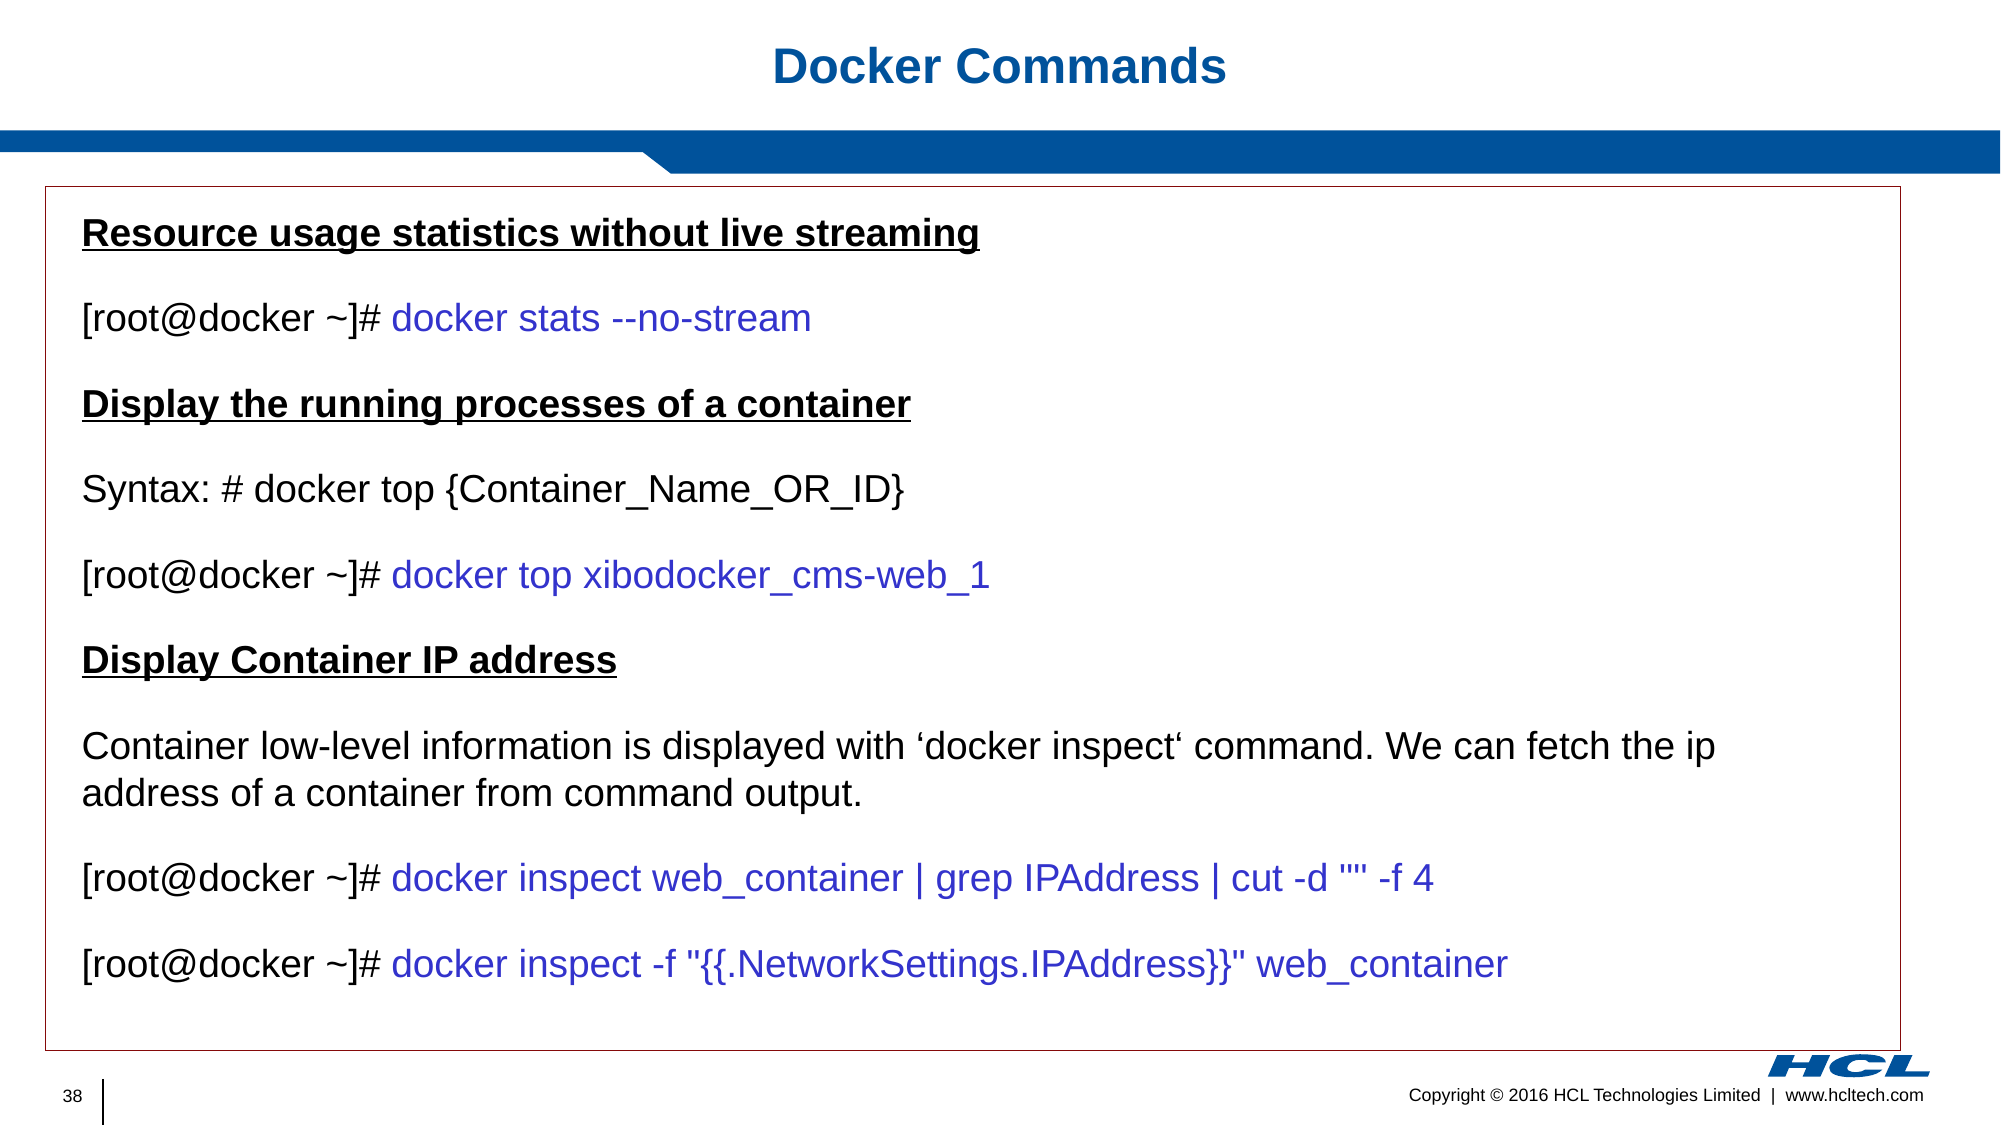

# Docker Commands

Resource usage statistics without live streaming
[root@docker ~]# docker stats --no-stream
Display the running processes of a container
Syntax: # docker top {Container_Name_OR_ID}
[root@docker ~]# docker top xibodocker_cms-web_1
Display Container IP address
Container low-level information is displayed with ‘docker inspect‘ command. We can fetch the ip address of a container from command output.
[root@docker ~]# docker inspect web_container | grep IPAddress | cut -d '"' -f 4
[root@docker ~]# docker inspect -f "{{.NetworkSettings.IPAddress}}" web_container